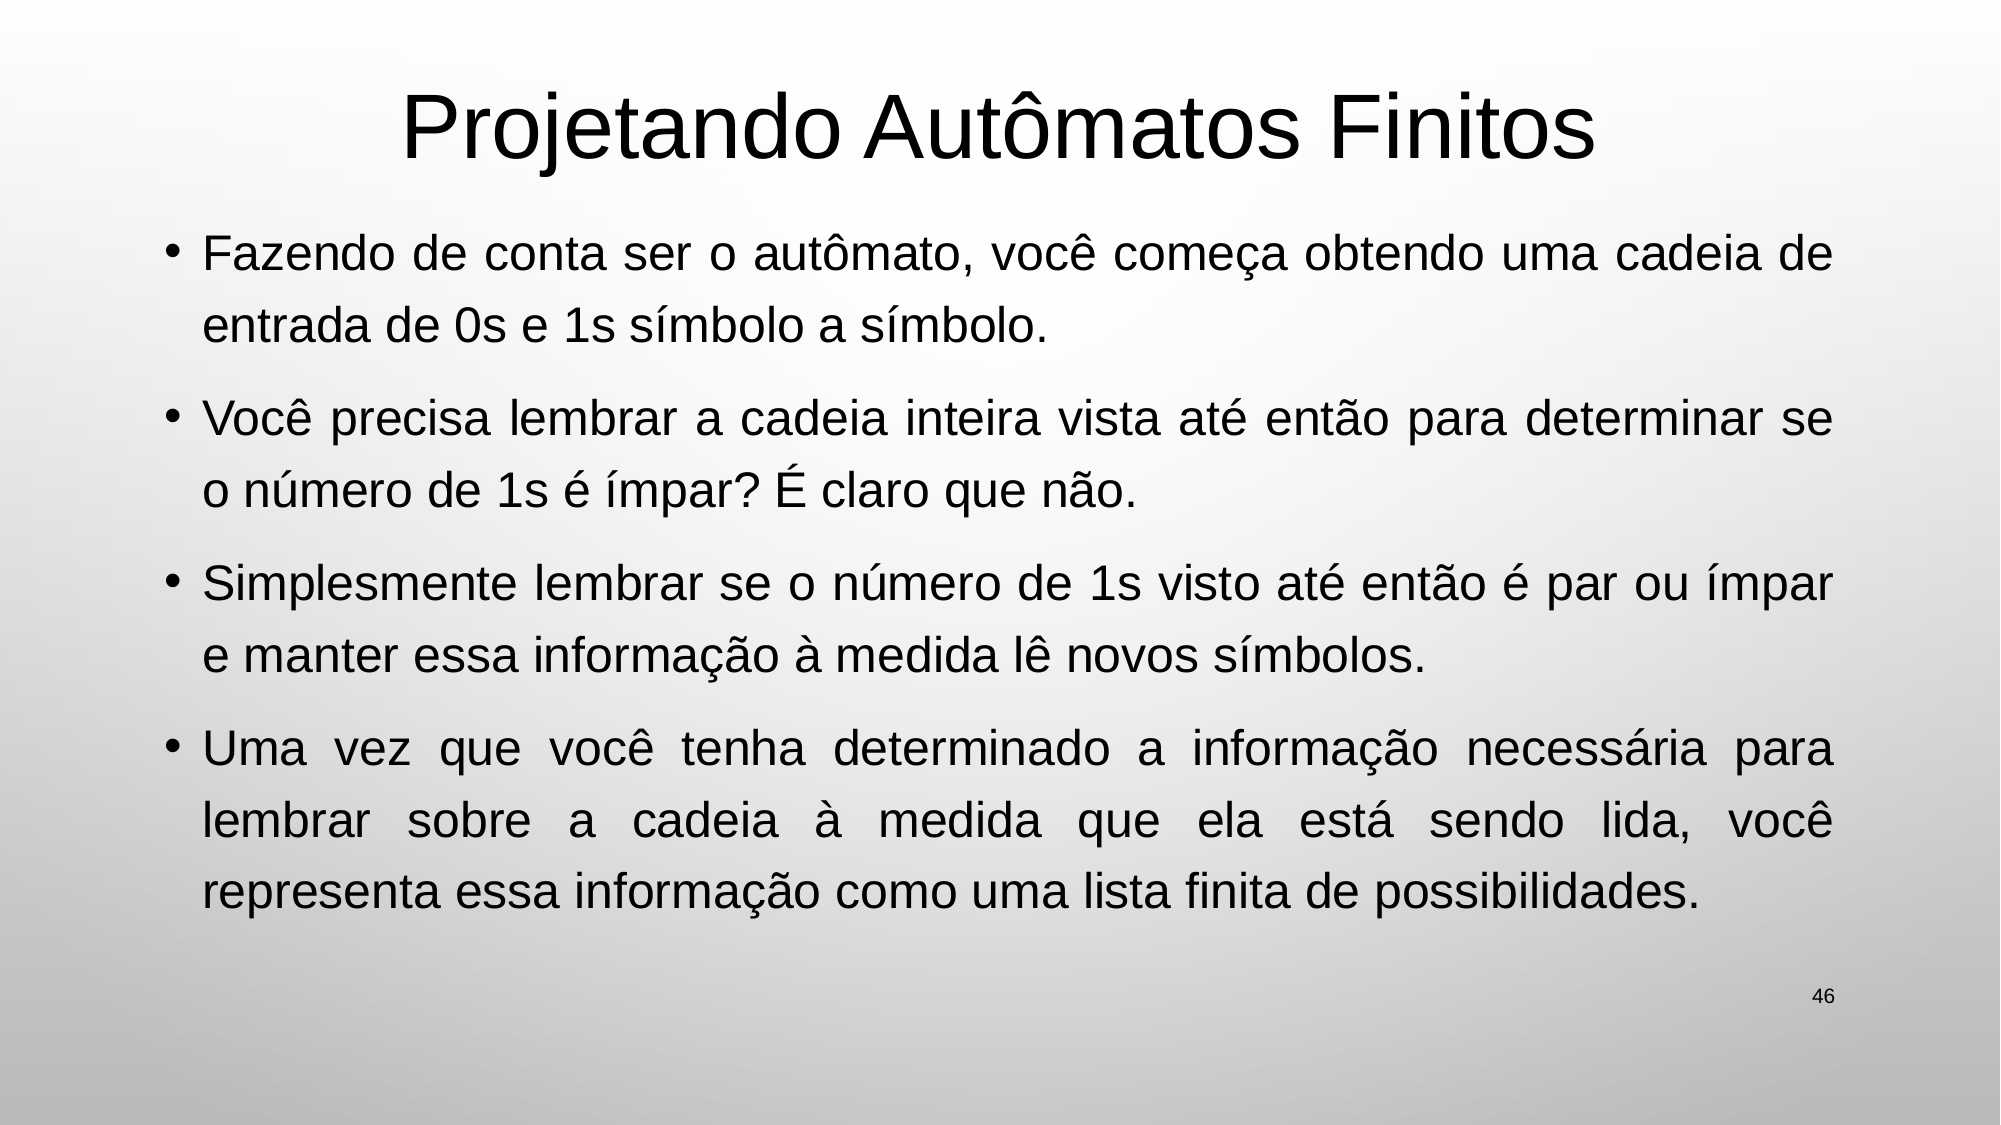

# Projetando Autômatos Finitos
Fazendo de conta ser o autômato, você começa obtendo uma cadeia de entrada de 0s e 1s símbolo a símbolo.
Você precisa lembrar a cadeia inteira vista até então para determinar se o número de 1s é ímpar? É claro que não.
Simplesmente lembrar se o número de 1s visto até então é par ou ímpar e manter essa informação à medida lê novos símbolos.
Uma vez que você tenha determinado a informação necessária para lembrar sobre a cadeia à medida que ela está sendo lida, você representa essa informação como uma lista finita de possibilidades.

46